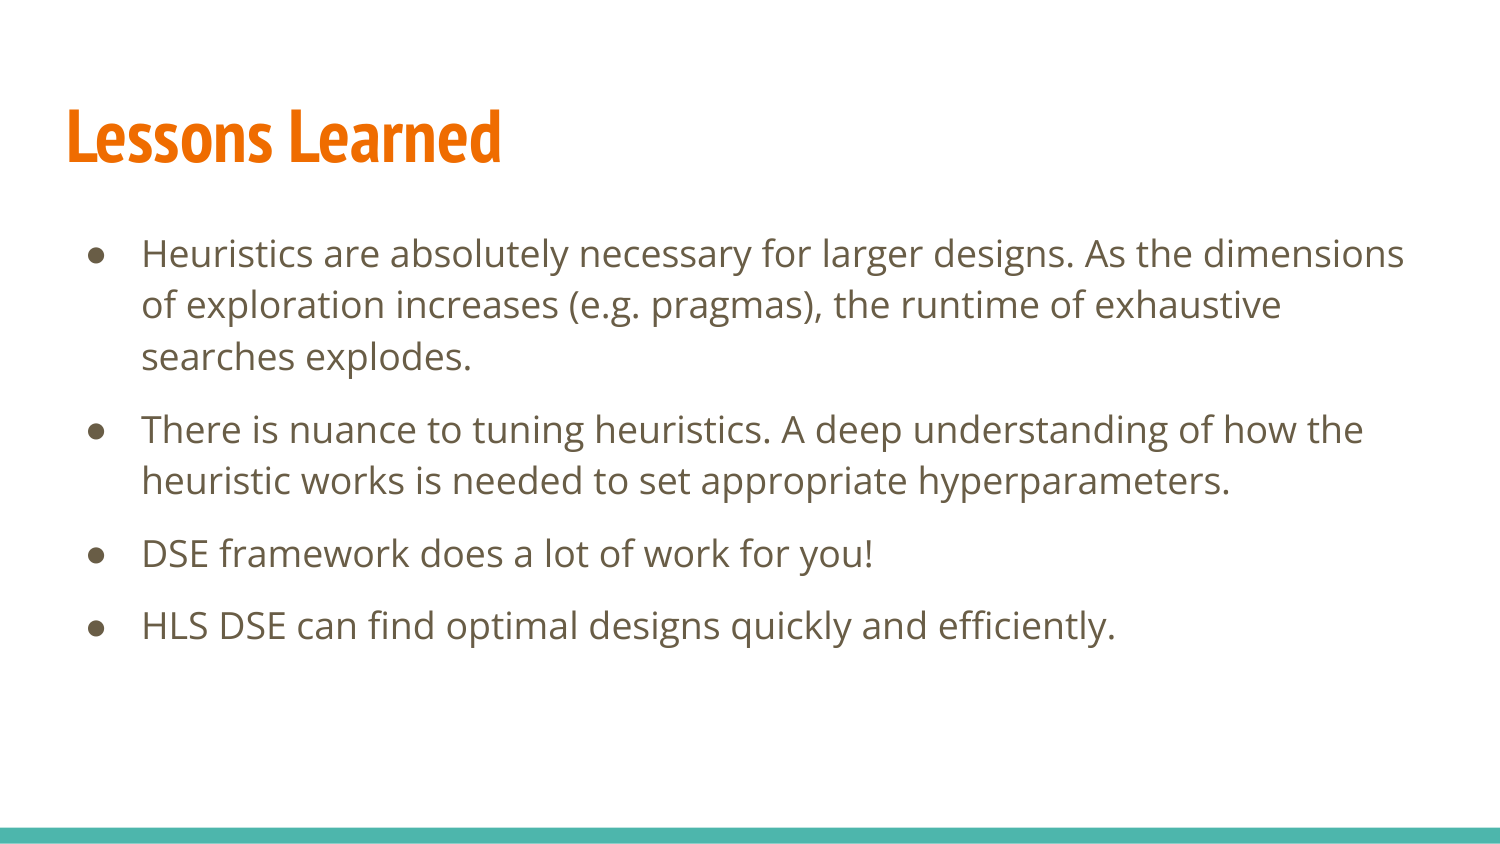

# Lessons Learned
Heuristics are absolutely necessary for larger designs. As the dimensions of exploration increases (e.g. pragmas), the runtime of exhaustive searches explodes.
There is nuance to tuning heuristics. A deep understanding of how the heuristic works is needed to set appropriate hyperparameters.
DSE framework does a lot of work for you!
HLS DSE can find optimal designs quickly and efficiently.